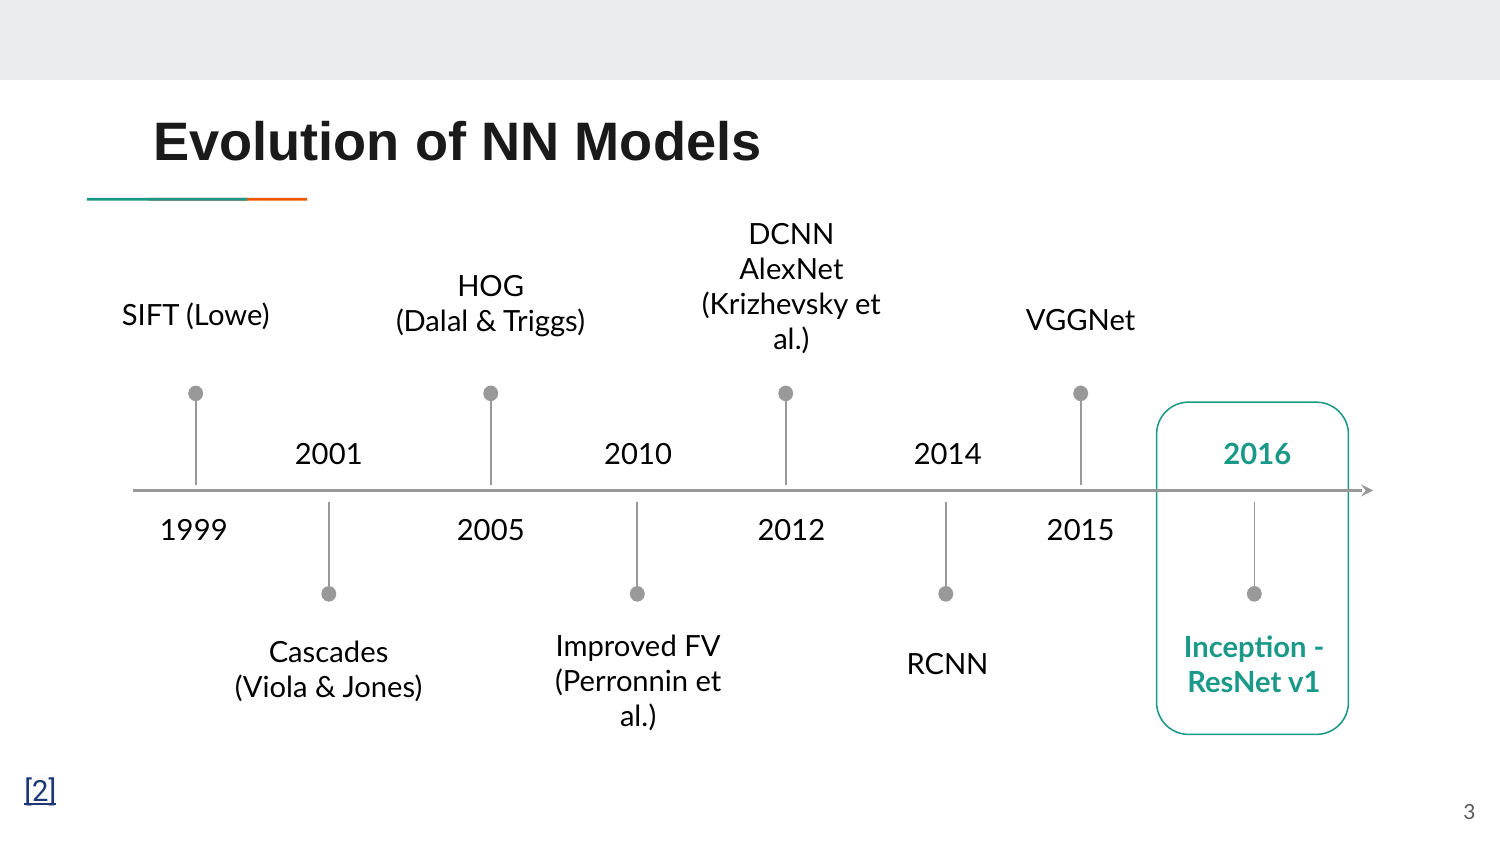

# Evolution of NN Models
DCNN AlexNet
(Krizhevsky et al.)
HOG
(Dalal & Triggs)
SIFT (Lowe)
VGGNet

2001
2010
2014
2016

1999
2005
2012
2015
Cascades
(Viola & Jones)
RCNN
Inception - ResNet v1
Improved FV
(Perronnin et al.)
[2]
3